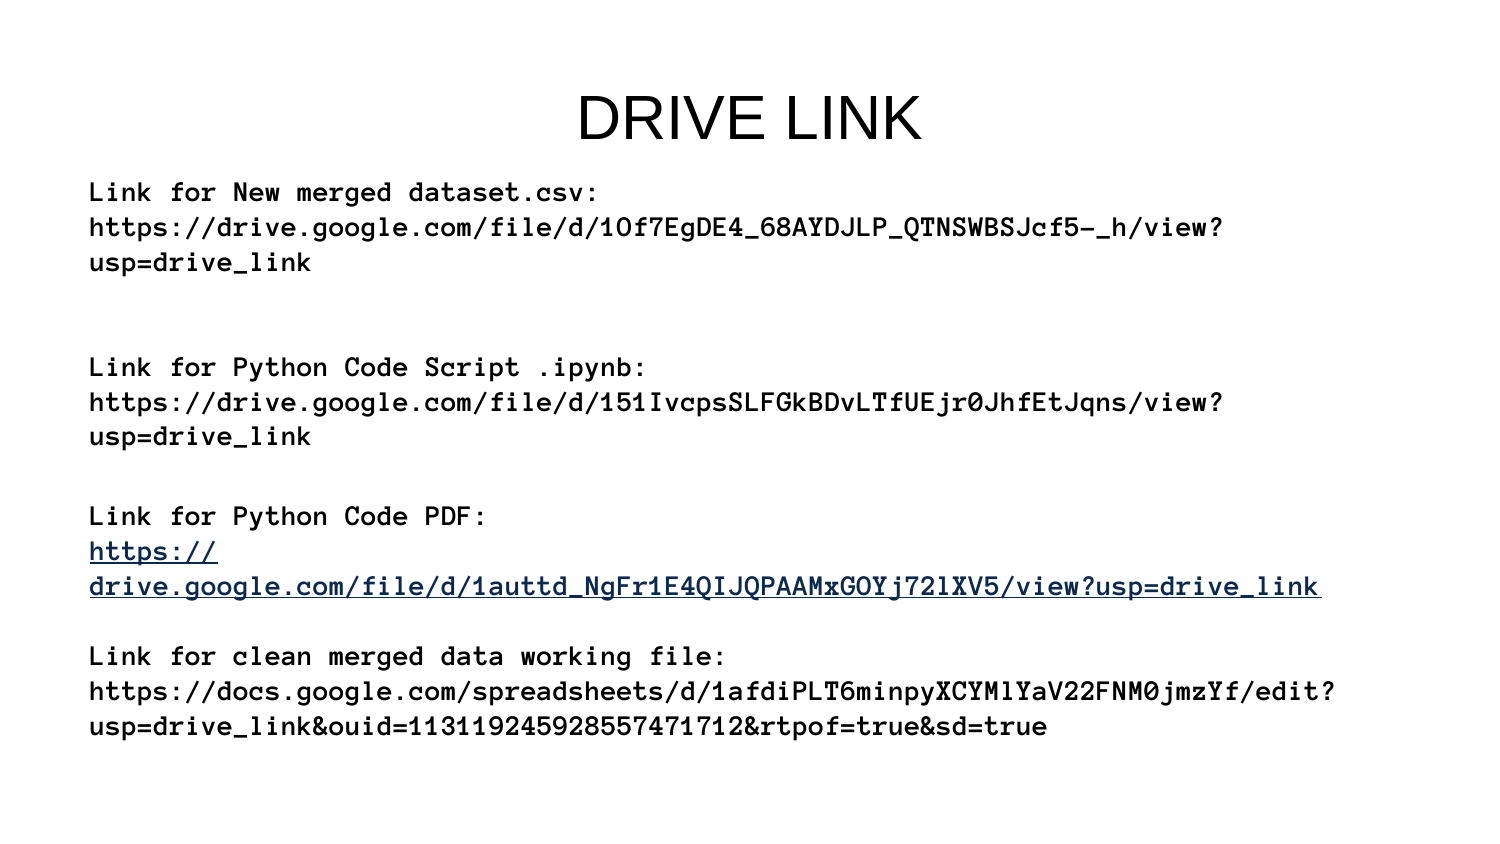

# DRIVE LINK

Link for New merged dataset.csv:
https://drive.google.com/file/d/1Of7EgDE4_68AYDJLP_QTNSWBSJcf5-_h/view?usp=drive_link

Link for Python Code Script .ipynb:
https://drive.google.com/file/d/151IvcpsSLFGkBDvLTfUEjr0JhfEtJqns/view?usp=drive_link

Link for Python Code PDF:
https://drive.google.com/file/d/1auttd_NgFr1E4QIJQPAAMxGOYj72lXV5/view?usp=drive_link

Link for clean merged data working file:
https://docs.google.com/spreadsheets/d/1afdiPLT6minpyXCYMlYaV22FNM0jmzYf/edit?usp=drive_link&ouid=113119245928557471712&rtpof=true&sd=true